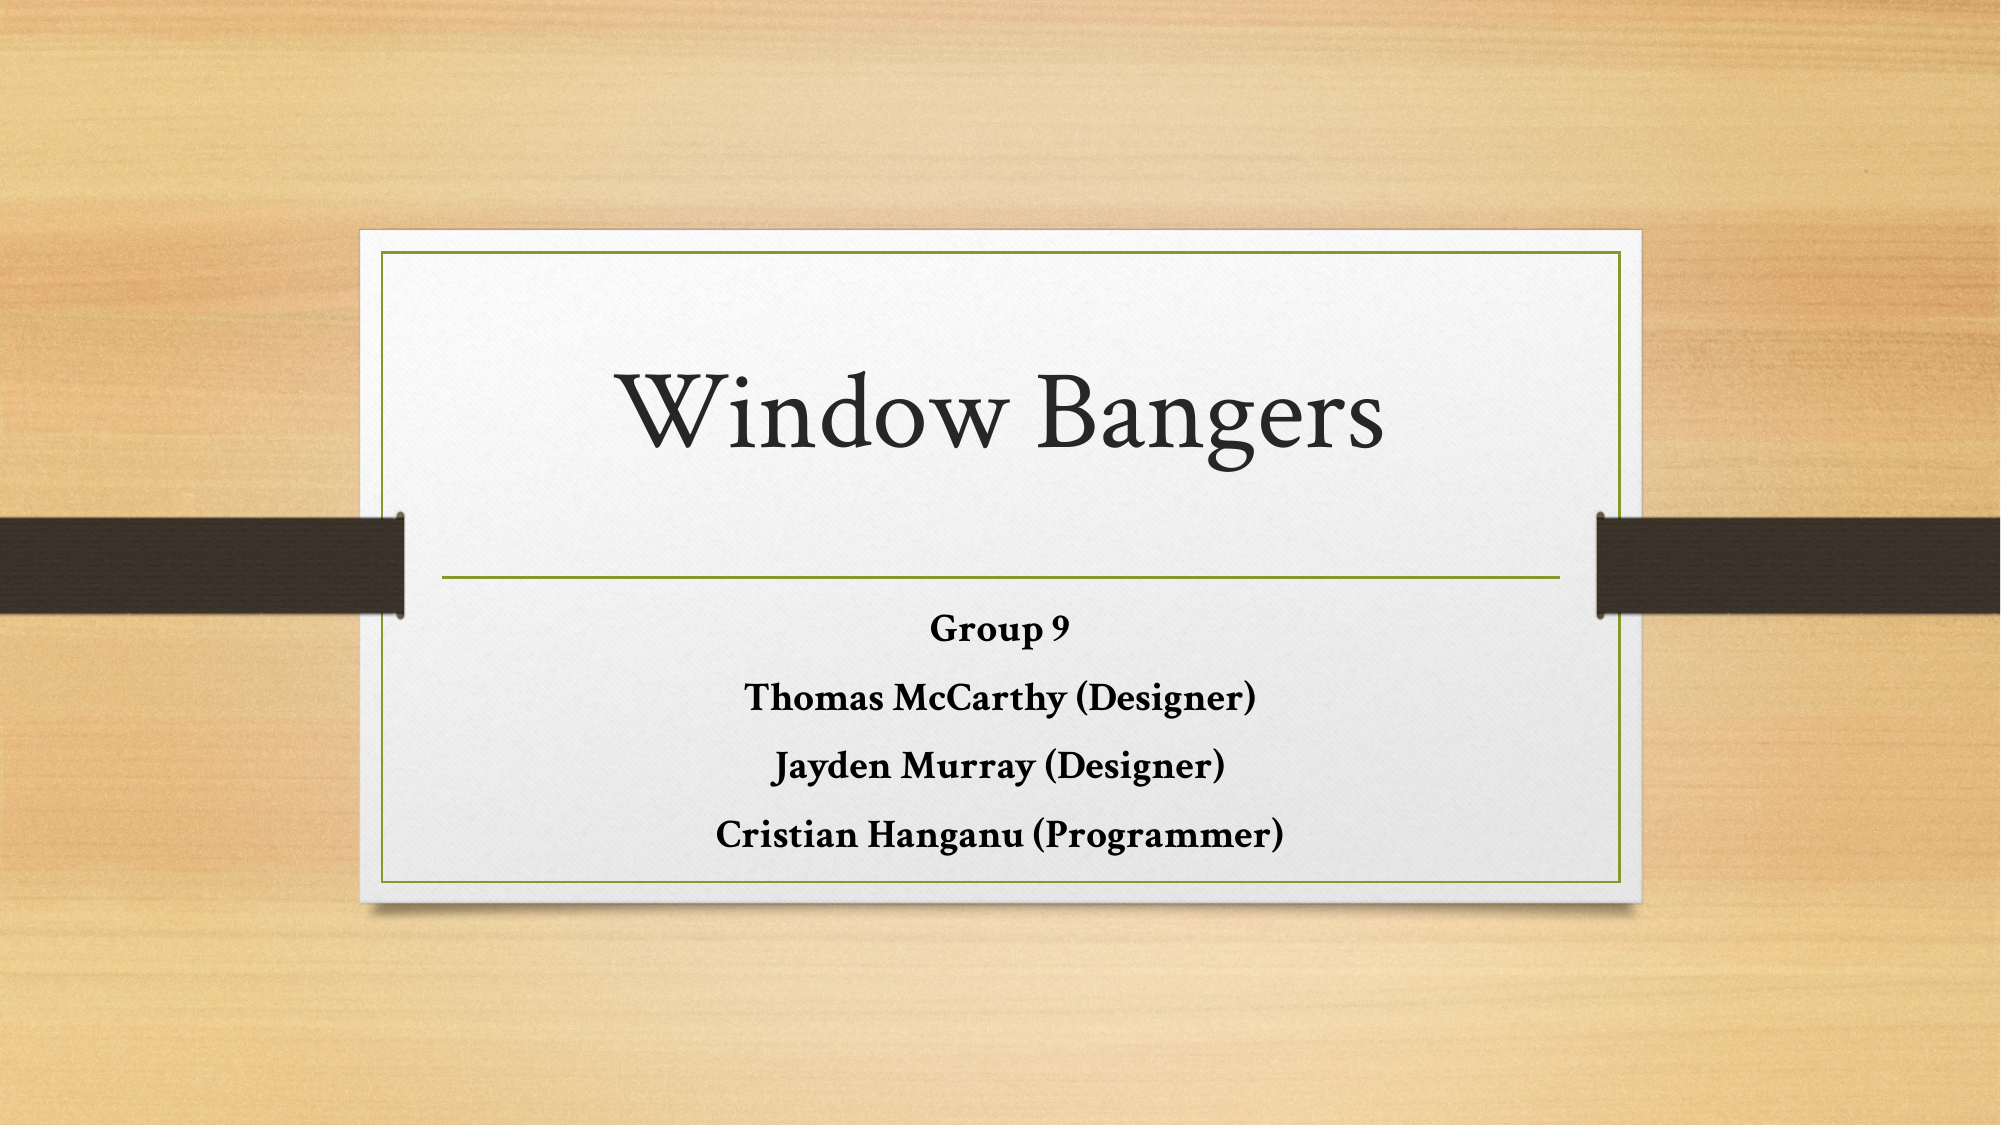

# Window Bangers
Group 9
Thomas McCarthy (Designer)
Jayden Murray (Designer)
Cristian Hanganu (Programmer)